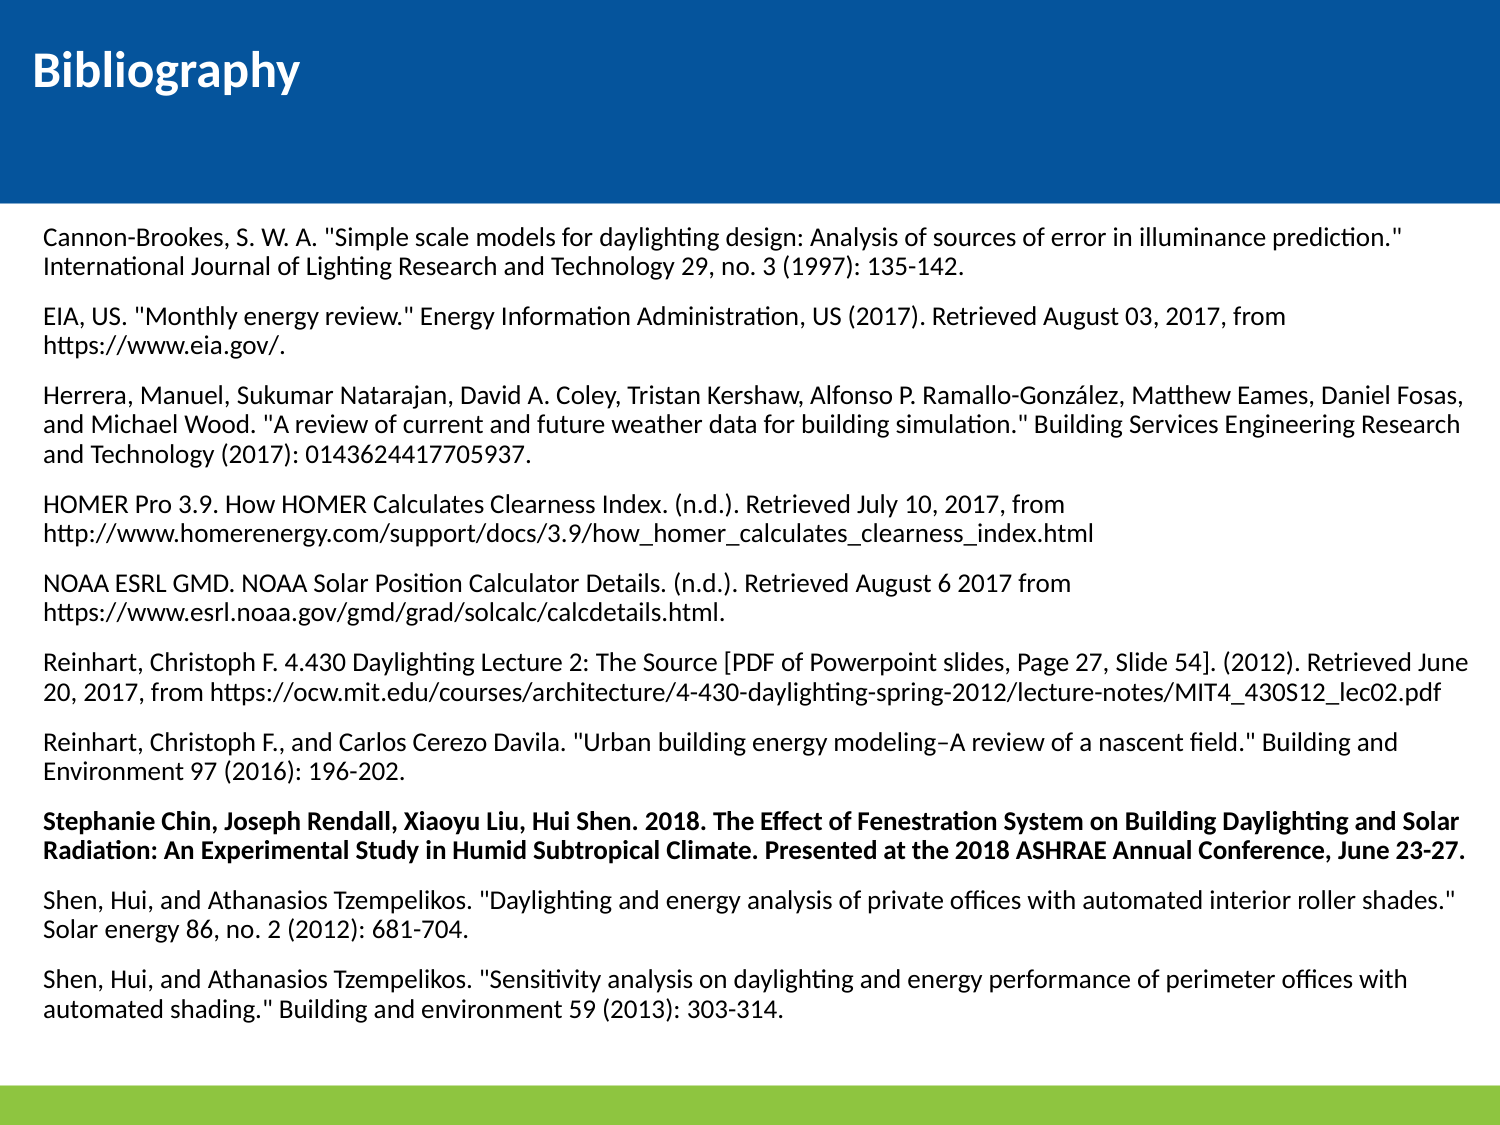

# Bibliography
Cannon-Brookes, S. W. A. "Simple scale models for daylighting design: Analysis of sources of error in illuminance prediction." International Journal of Lighting Research and Technology 29, no. 3 (1997): 135-142.
EIA, US. "Monthly energy review." Energy Information Administration, US (2017). Retrieved August 03, 2017, from https://www.eia.gov/.
Herrera, Manuel, Sukumar Natarajan, David A. Coley, Tristan Kershaw, Alfonso P. Ramallo-González, Matthew Eames, Daniel Fosas, and Michael Wood. "A review of current and future weather data for building simulation." Building Services Engineering Research and Technology (2017): 0143624417705937.
HOMER Pro 3.9. How HOMER Calculates Clearness Index. (n.d.). Retrieved July 10, 2017, from http://www.homerenergy.com/support/docs/3.9/how_homer_calculates_clearness_index.html
NOAA ESRL GMD. NOAA Solar Position Calculator Details. (n.d.). Retrieved August 6 2017 from https://www.esrl.noaa.gov/gmd/grad/solcalc/calcdetails.html.
Reinhart, Christoph F. 4.430 Daylighting Lecture 2: The Source [PDF of Powerpoint slides, Page 27, Slide 54]. (2012). Retrieved June 20, 2017, from https://ocw.mit.edu/courses/architecture/4-430-daylighting-spring-2012/lecture-notes/MIT4_430S12_lec02.pdf
Reinhart, Christoph F., and Carlos Cerezo Davila. "Urban building energy modeling–A review of a nascent field." Building and Environment 97 (2016): 196-202.
Stephanie Chin, Joseph Rendall, Xiaoyu Liu, Hui Shen. 2018. The Effect of Fenestration System on Building Daylighting and Solar Radiation: An Experimental Study in Humid Subtropical Climate. Presented at the 2018 ASHRAE Annual Conference, June 23-27.
Shen, Hui, and Athanasios Tzempelikos. "Daylighting and energy analysis of private offices with automated interior roller shades." Solar energy 86, no. 2 (2012): 681-704.
Shen, Hui, and Athanasios Tzempelikos. "Sensitivity analysis on daylighting and energy performance of perimeter offices with automated shading." Building and environment 59 (2013): 303-314.